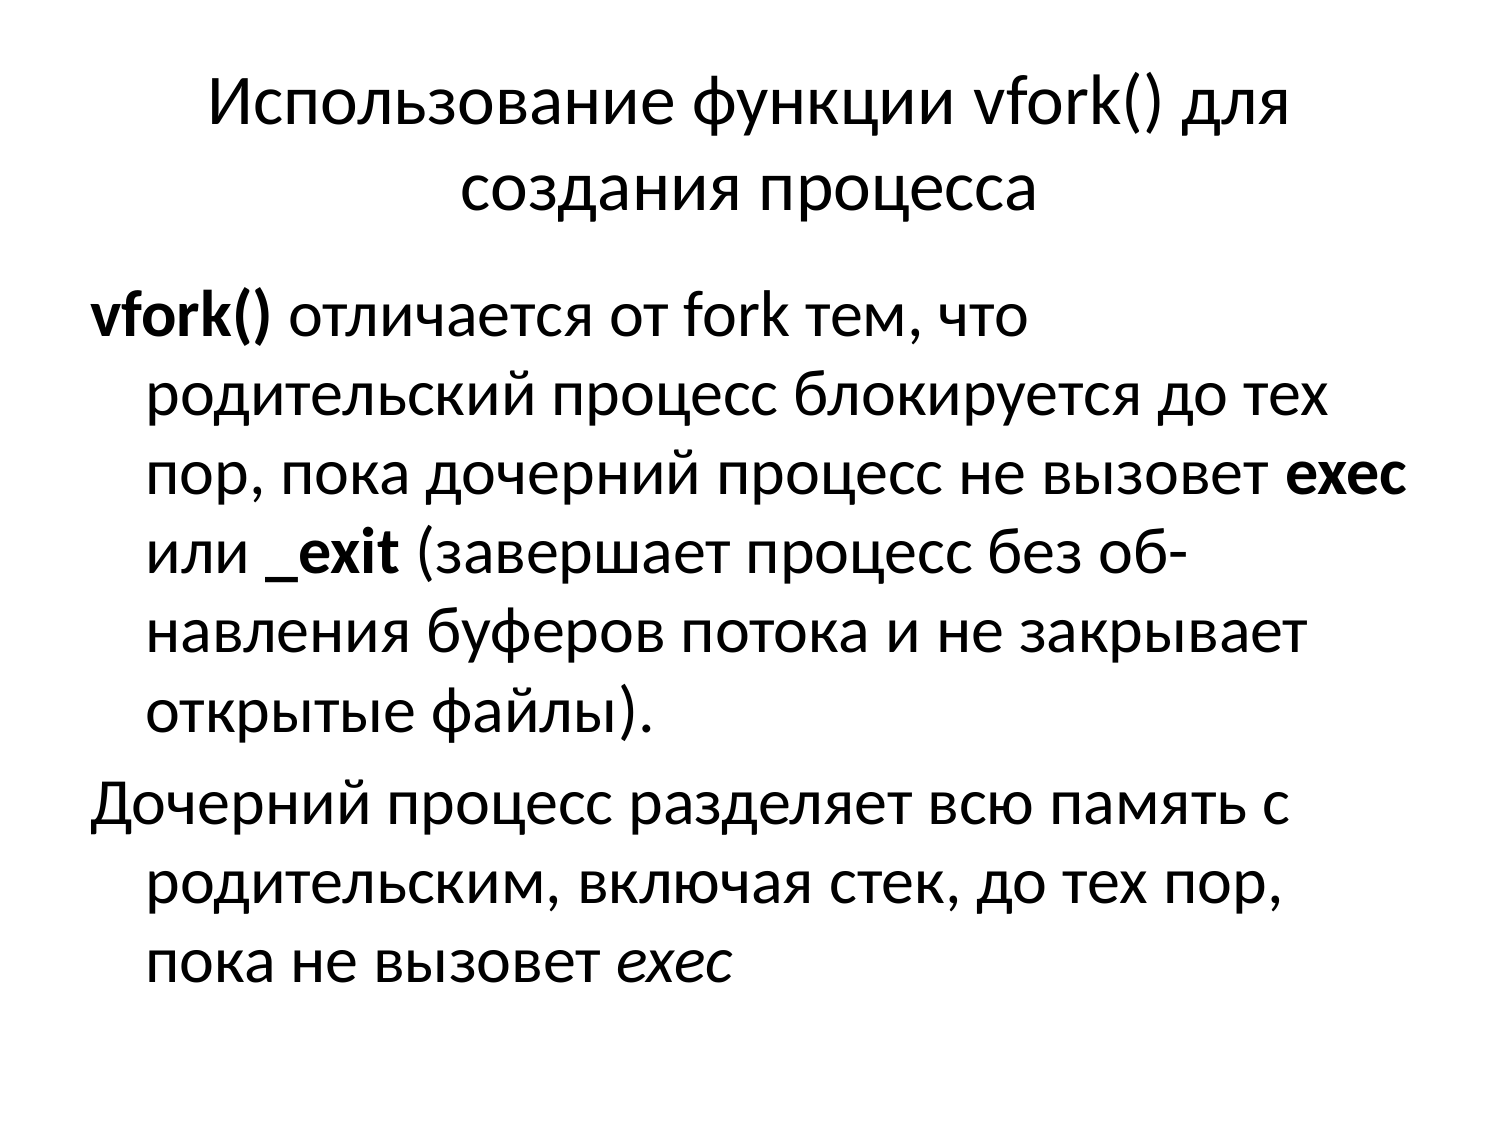

# Использование функции vfork() для создания процесса
vfork() отличается от fork тем, что родительский процесс блокируется до тех пор, пока дочерний процесс не вызовет exec или _exit (завершает процесс без об-
навления буферов потока и не закрывает открытые файлы).
Дочерний процесс разделяет всю память с родительским, включая стек, до тех пор, пока не вызовет exec